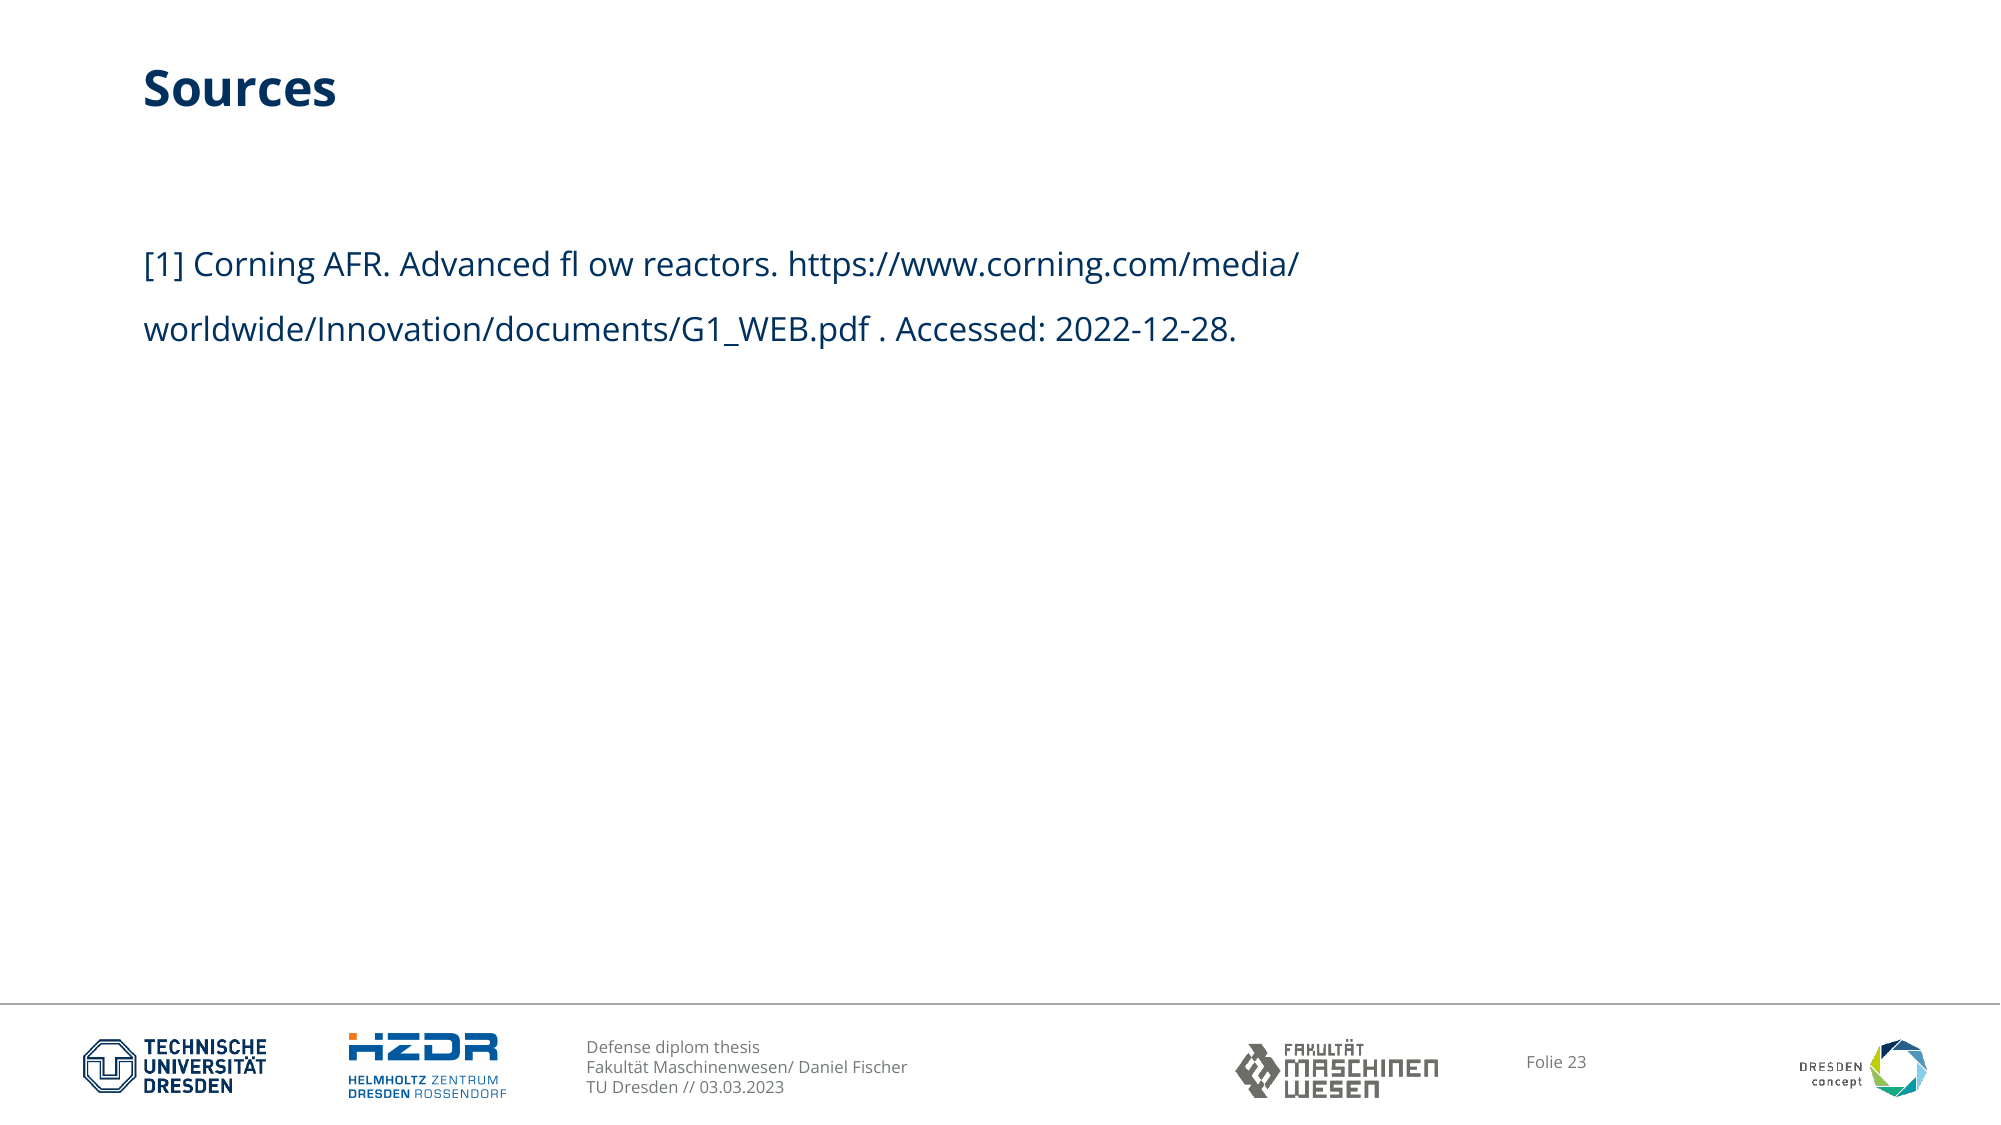

# Sources
[1] Corning AFR. Advanced fl ow reactors. https://www.corning.com/media/
worldwide/Innovation/documents/G1_WEB.pdf . Accessed: 2022-12-28.